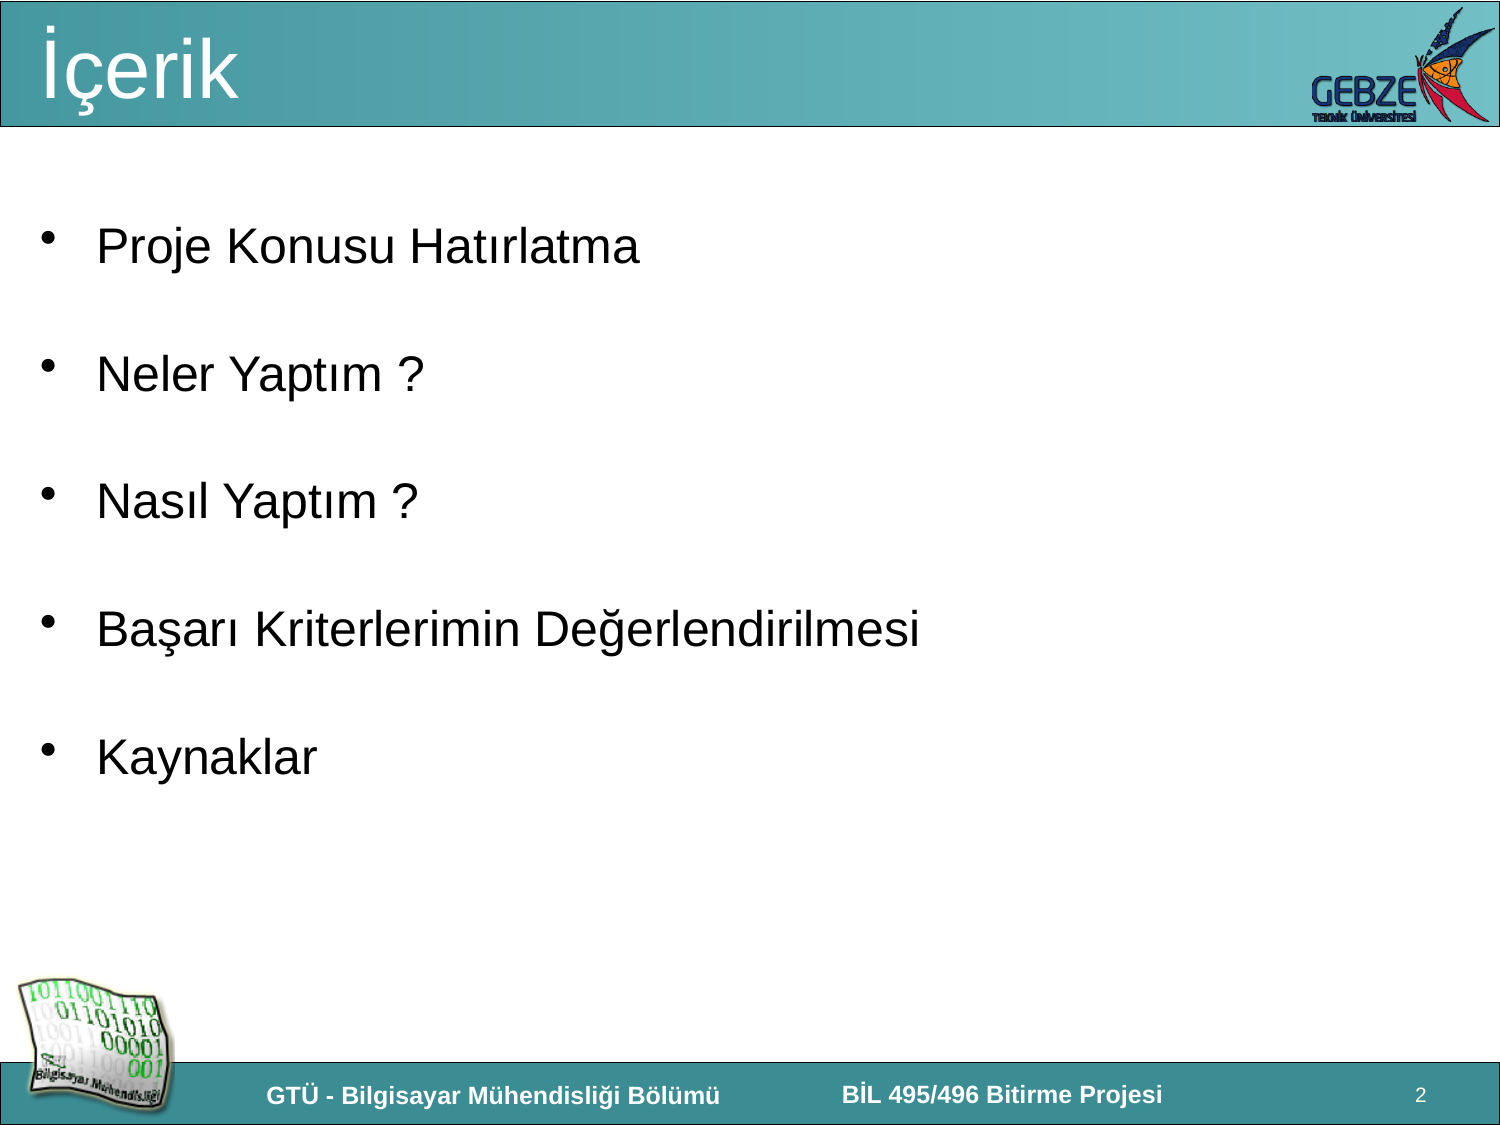

# İçerik
Proje Konusu Hatırlatma

Neler Yaptım ?

Nasıl Yaptım ?

Başarı Kriterlerimin Değerlendirilmesi

Kaynaklar
2